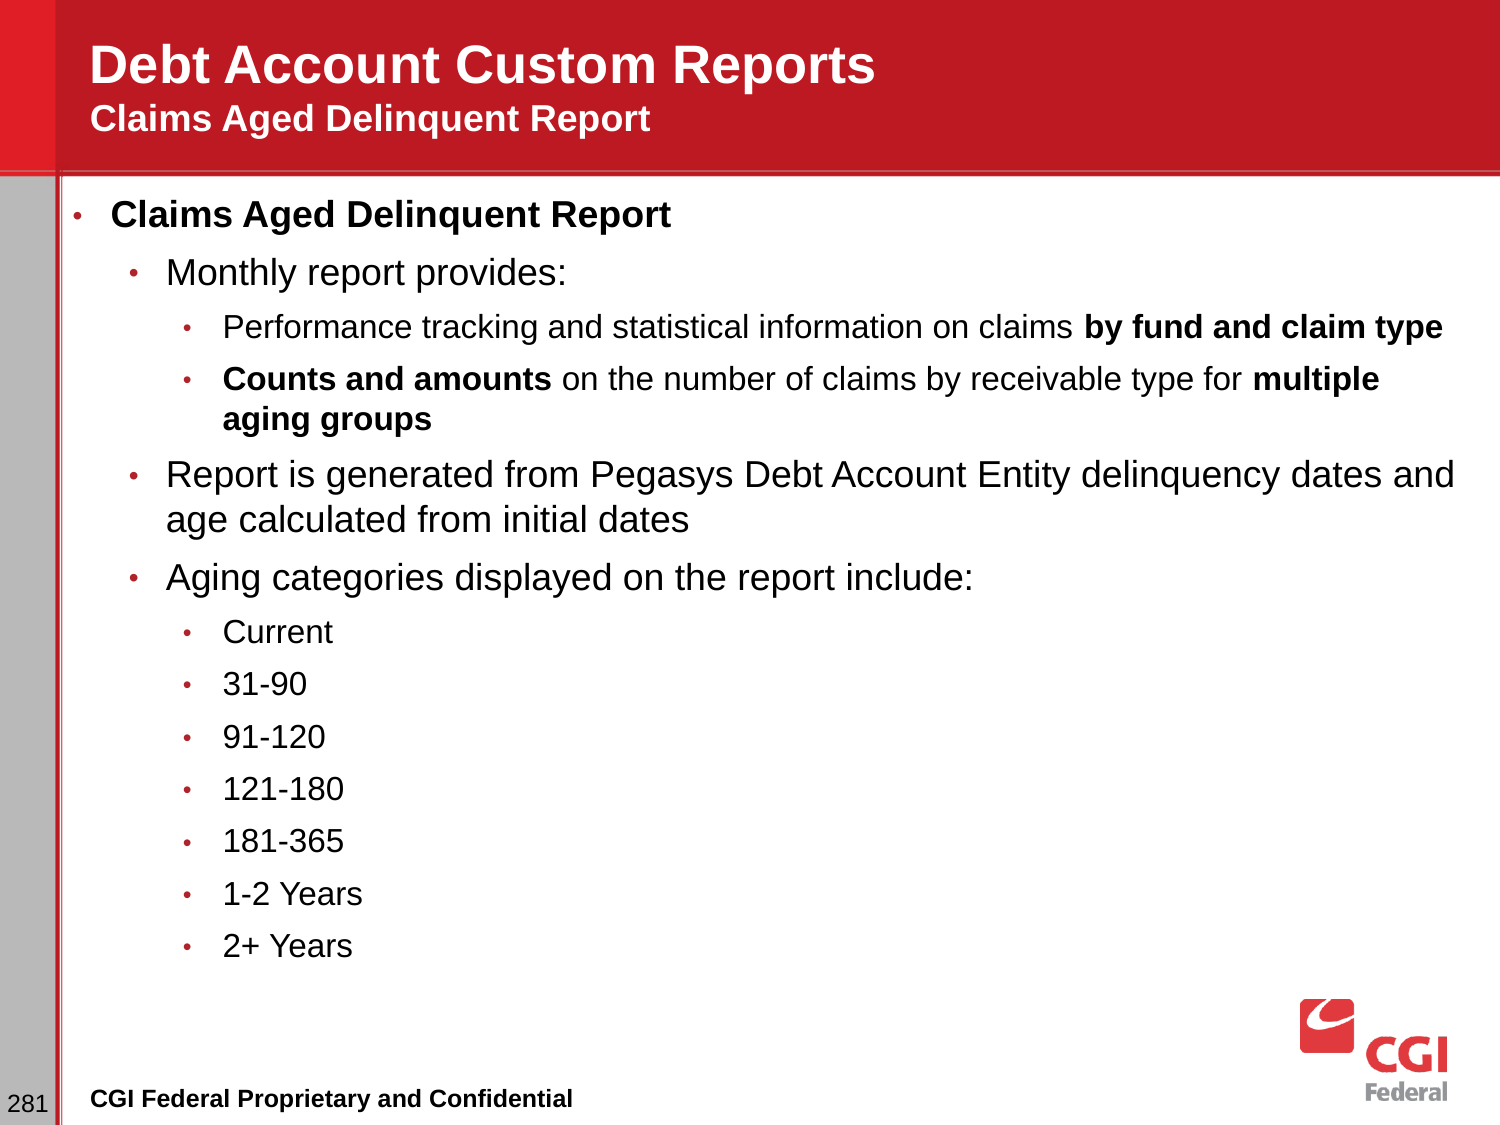

# Debt Account Custom Reports Claims Aged Delinquent Report
Claims Aged Delinquent Report
Monthly report provides:
Performance tracking and statistical information on claims by fund and claim type
Counts and amounts on the number of claims by receivable type for multiple aging groups
Report is generated from Pegasys Debt Account Entity delinquency dates and age calculated from initial dates
Aging categories displayed on the report include:
Current
31-90
91-120
121-180
181-365
1-2 Years
2+ Years
281
CGI Federal Proprietary and Confidential